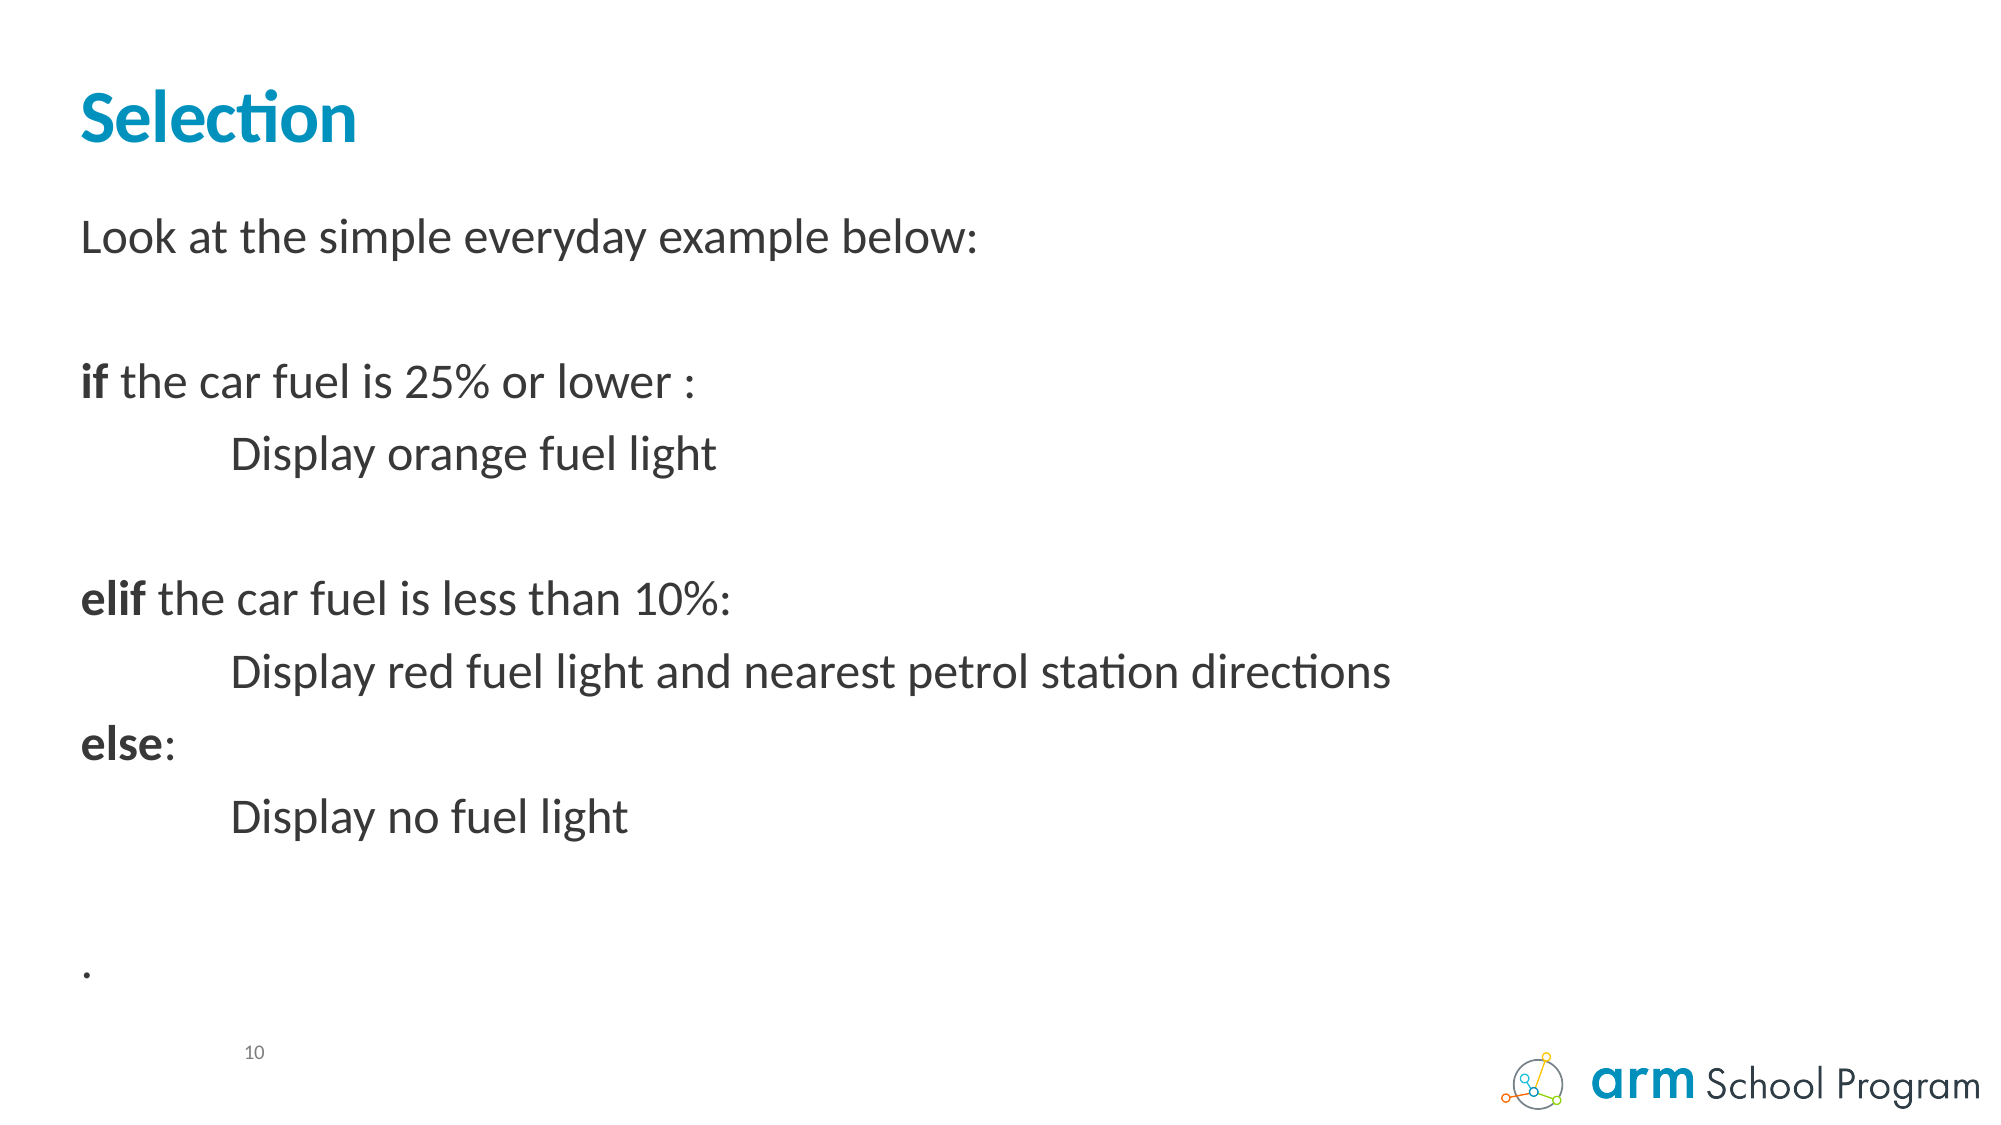

# Selection
Look at the simple everyday example below:

if the car fuel is 25% or lower :
	Display orange fuel light

elif the car fuel is less than 10%:
	Display red fuel light and nearest petrol station directions
else:
	Display no fuel light

.